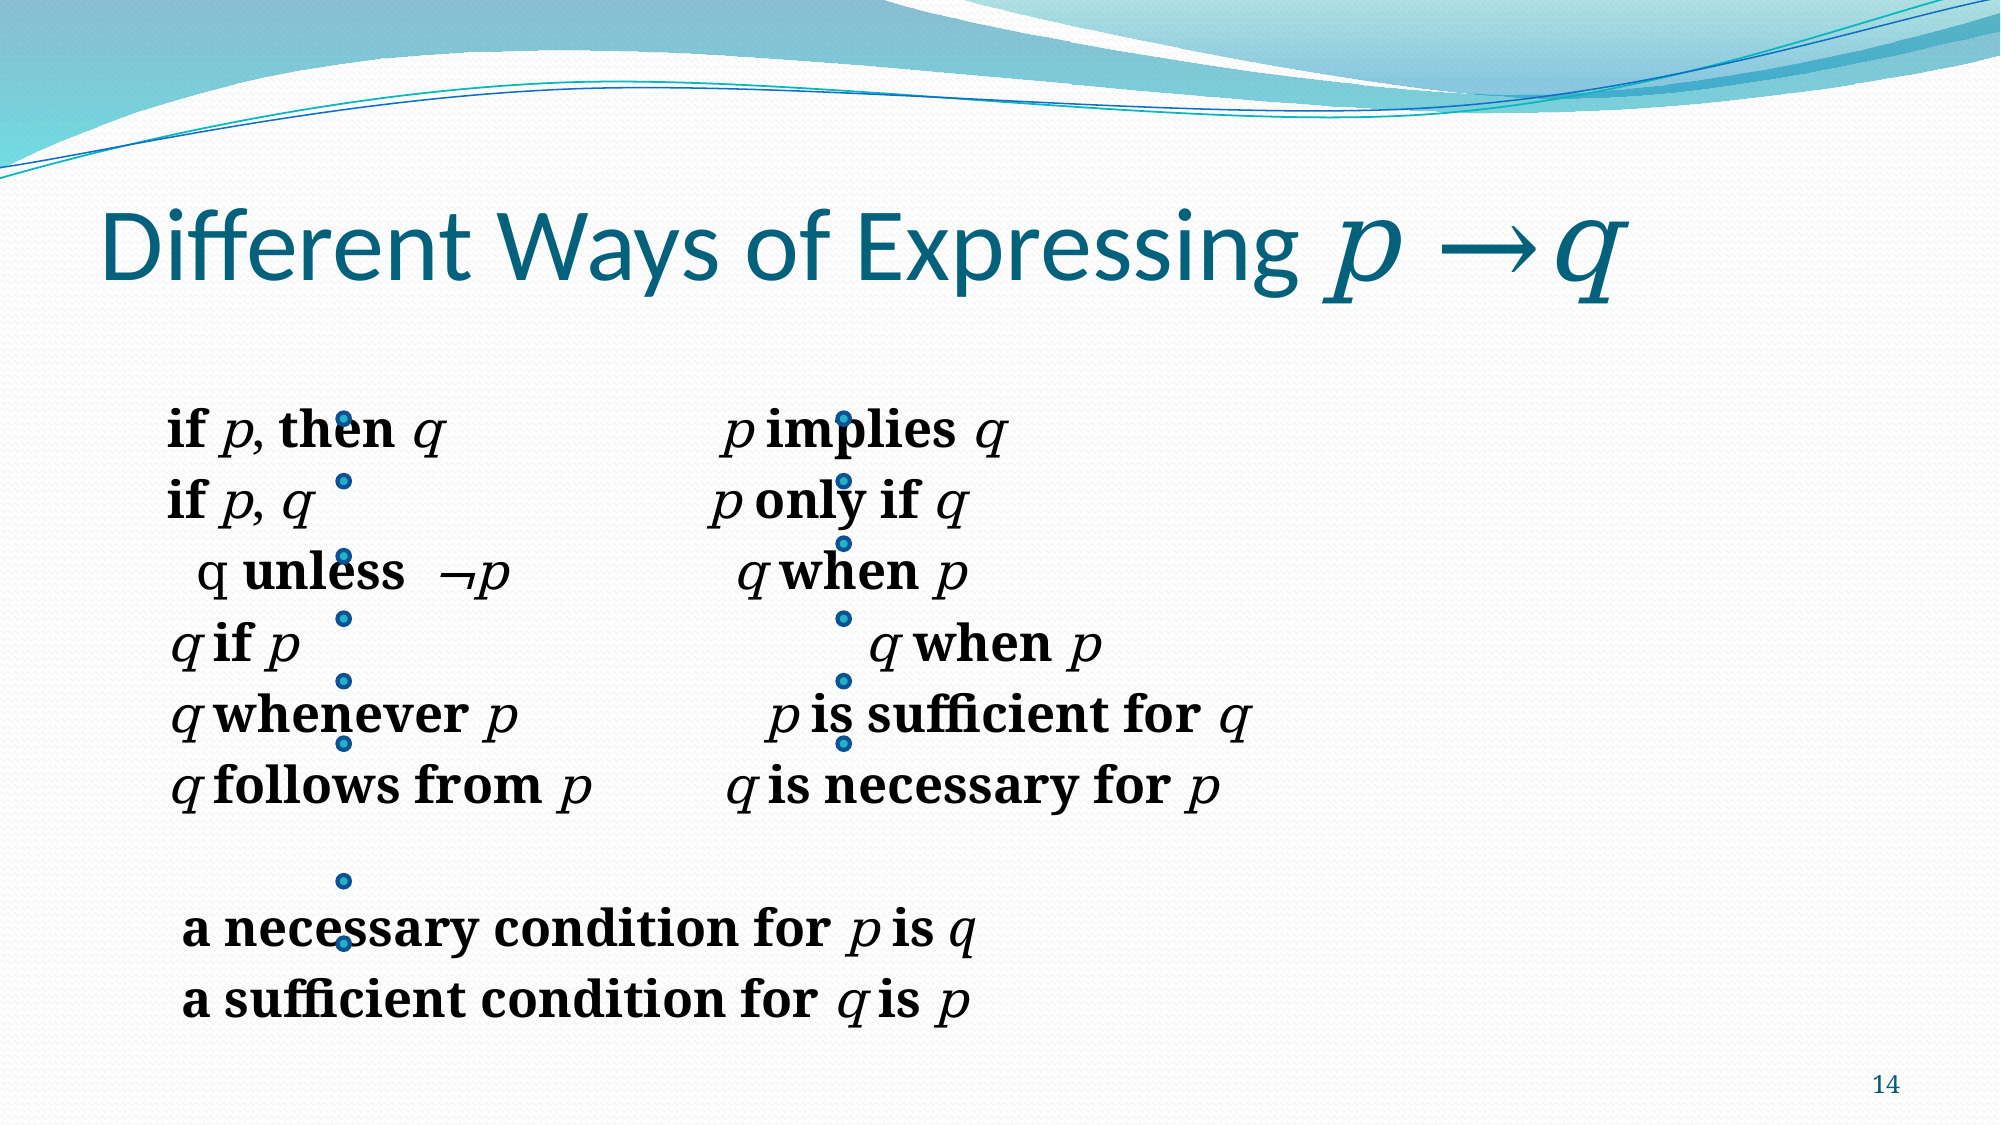

# Different Ways of Expressing p →q

    if p, then q                     p implies q
    if p, q                              p only if q
     q unless  ¬p                 q when p
    q if p                                   q when p
    q whenever p                 p is sufficient for q
    q follows from p          q is necessary for p

     a necessary condition for p is q
     a sufficient condition for q is p

14